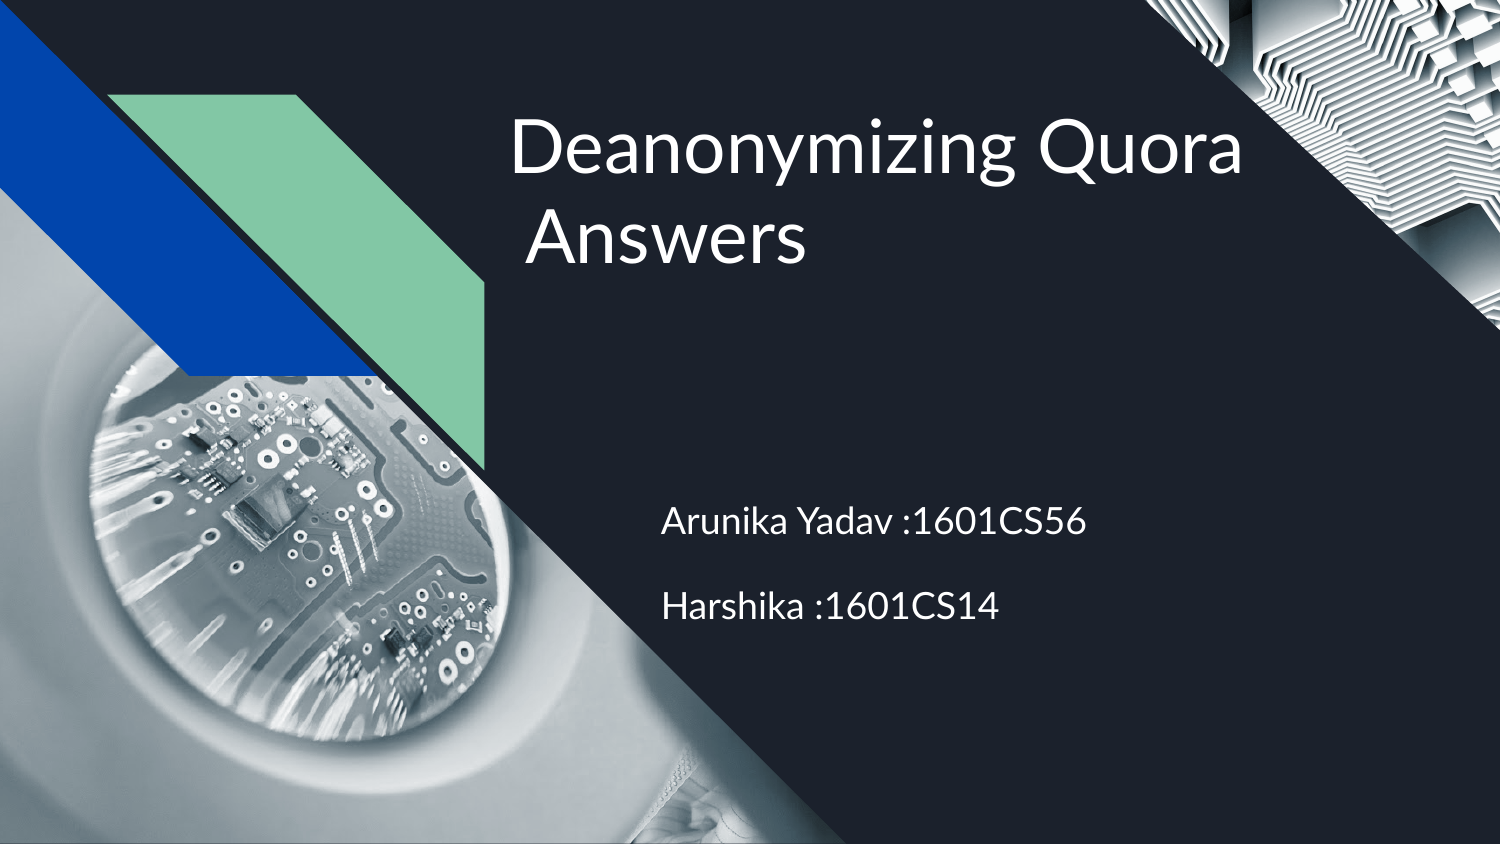

# Deanonymizing Quora         Answers
Arunika Yadav :1601CS56
Harshika :1601CS14